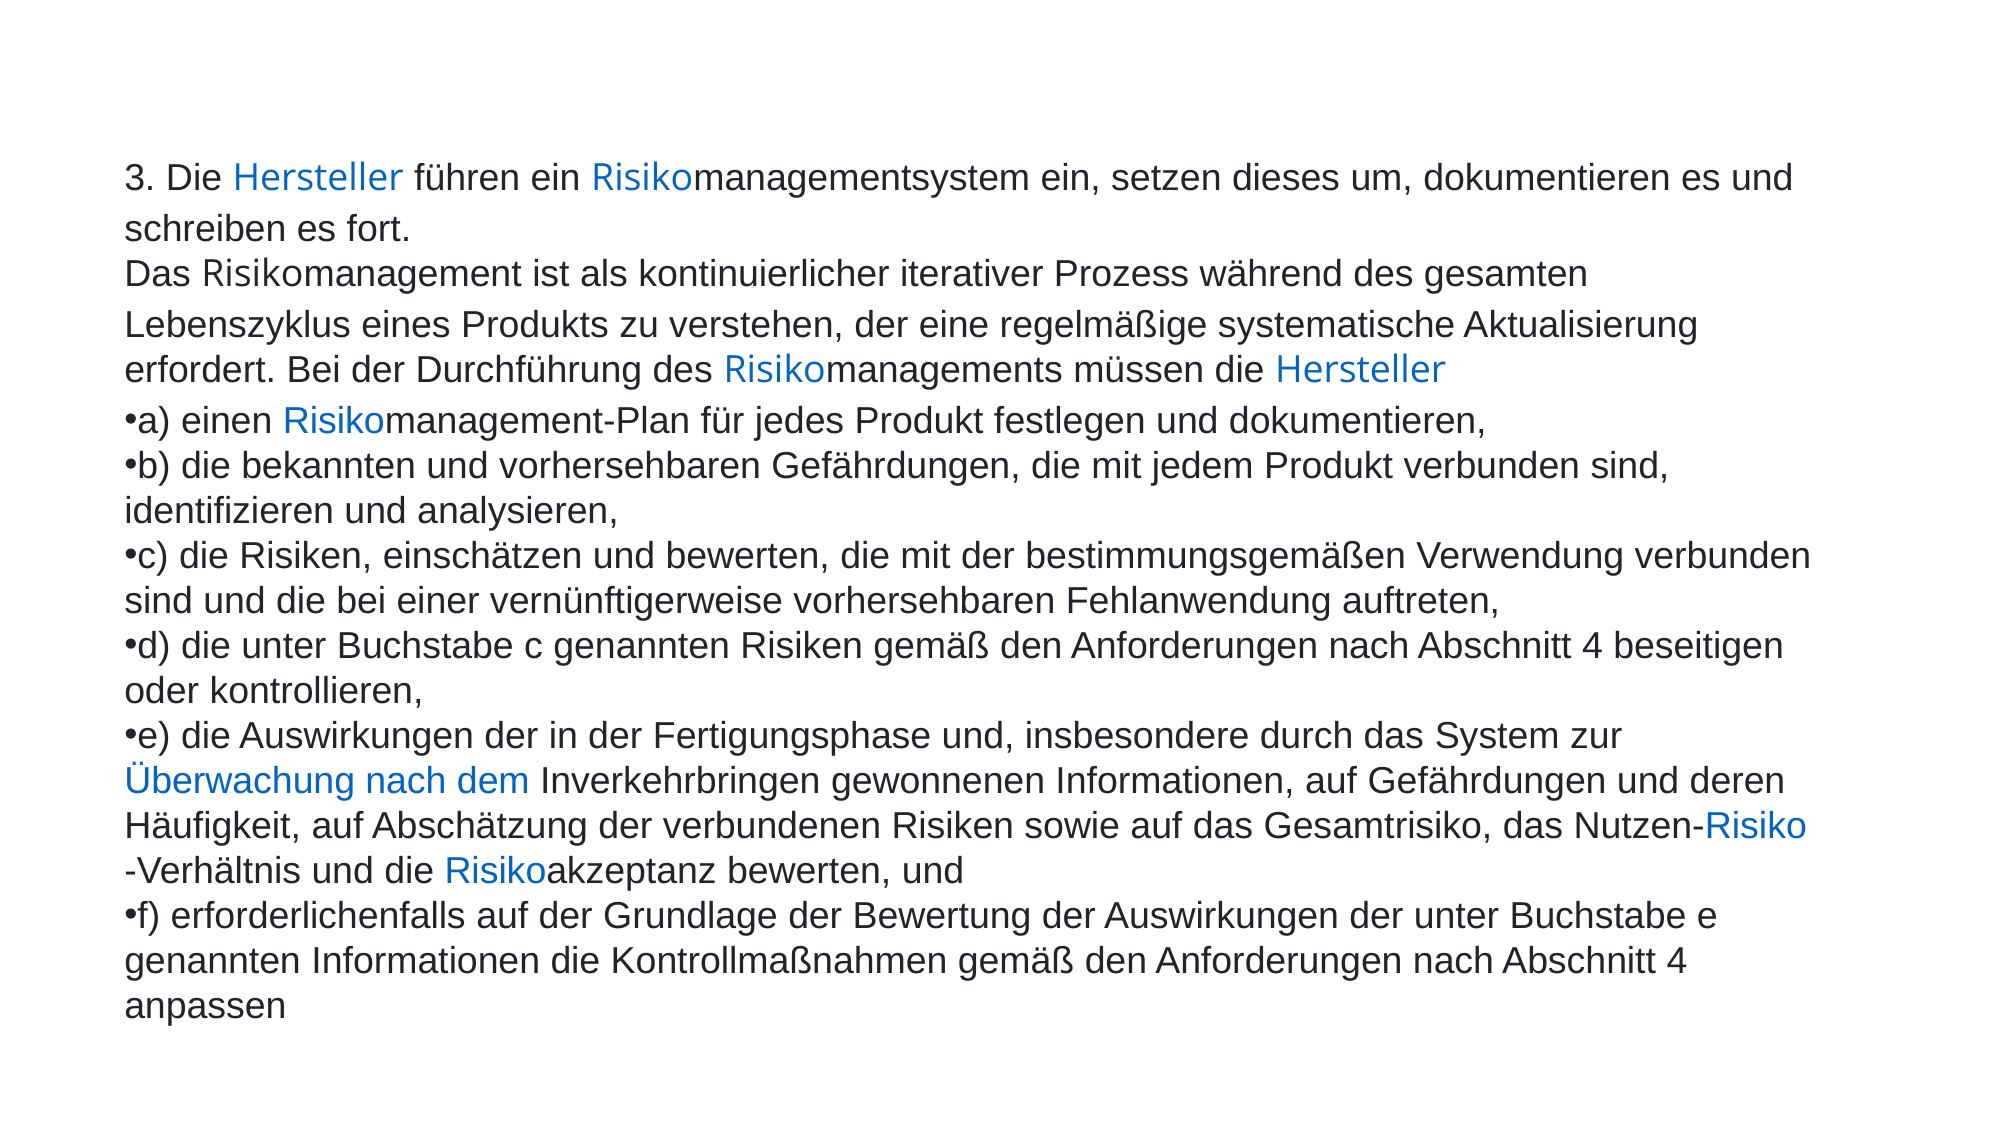

3. Die Hersteller führen ein Risikomanagementsystem ein, setzen dieses um, dokumentieren es und schreiben es fort.
Das Risikomanagement ist als kontinuierlicher iterativer Prozess während des gesamten Lebenszyklus eines Produkts zu verstehen, der eine regelmäßige systematische Aktualisierung erfordert. Bei der Durchführung des Risikomanagements müssen die Hersteller
a) einen Risikomanagement-Plan für jedes Produkt festlegen und dokumentieren,
b) die bekannten und vorhersehbaren Gefährdungen, die mit jedem Produkt verbunden sind, identifizieren und analysieren,
c) die Risiken, einschätzen und bewerten, die mit der bestimmungsgemäßen Verwendung verbunden sind und die bei einer vernünftigerweise vorhersehbaren Fehlanwendung auftreten,
d) die unter Buchstabe c genannten Risiken gemäß den Anforderungen nach Abschnitt 4 beseitigen oder kontrollieren,
e) die Auswirkungen der in der Fertigungsphase und, insbesondere durch das System zur Überwachung nach dem Inverkehrbringen gewonnenen Informationen, auf Gefährdungen und deren Häufigkeit, auf Abschätzung der verbundenen Risiken sowie auf das Gesamtrisiko, das Nutzen-Risiko-Verhältnis und die Risikoakzeptanz bewerten, und
f) erforderlichenfalls auf der Grundlage der Bewertung der Auswirkungen der unter Buchstabe e genannten Informationen die Kontrollmaßnahmen gemäß den Anforderungen nach Abschnitt 4 anpassen